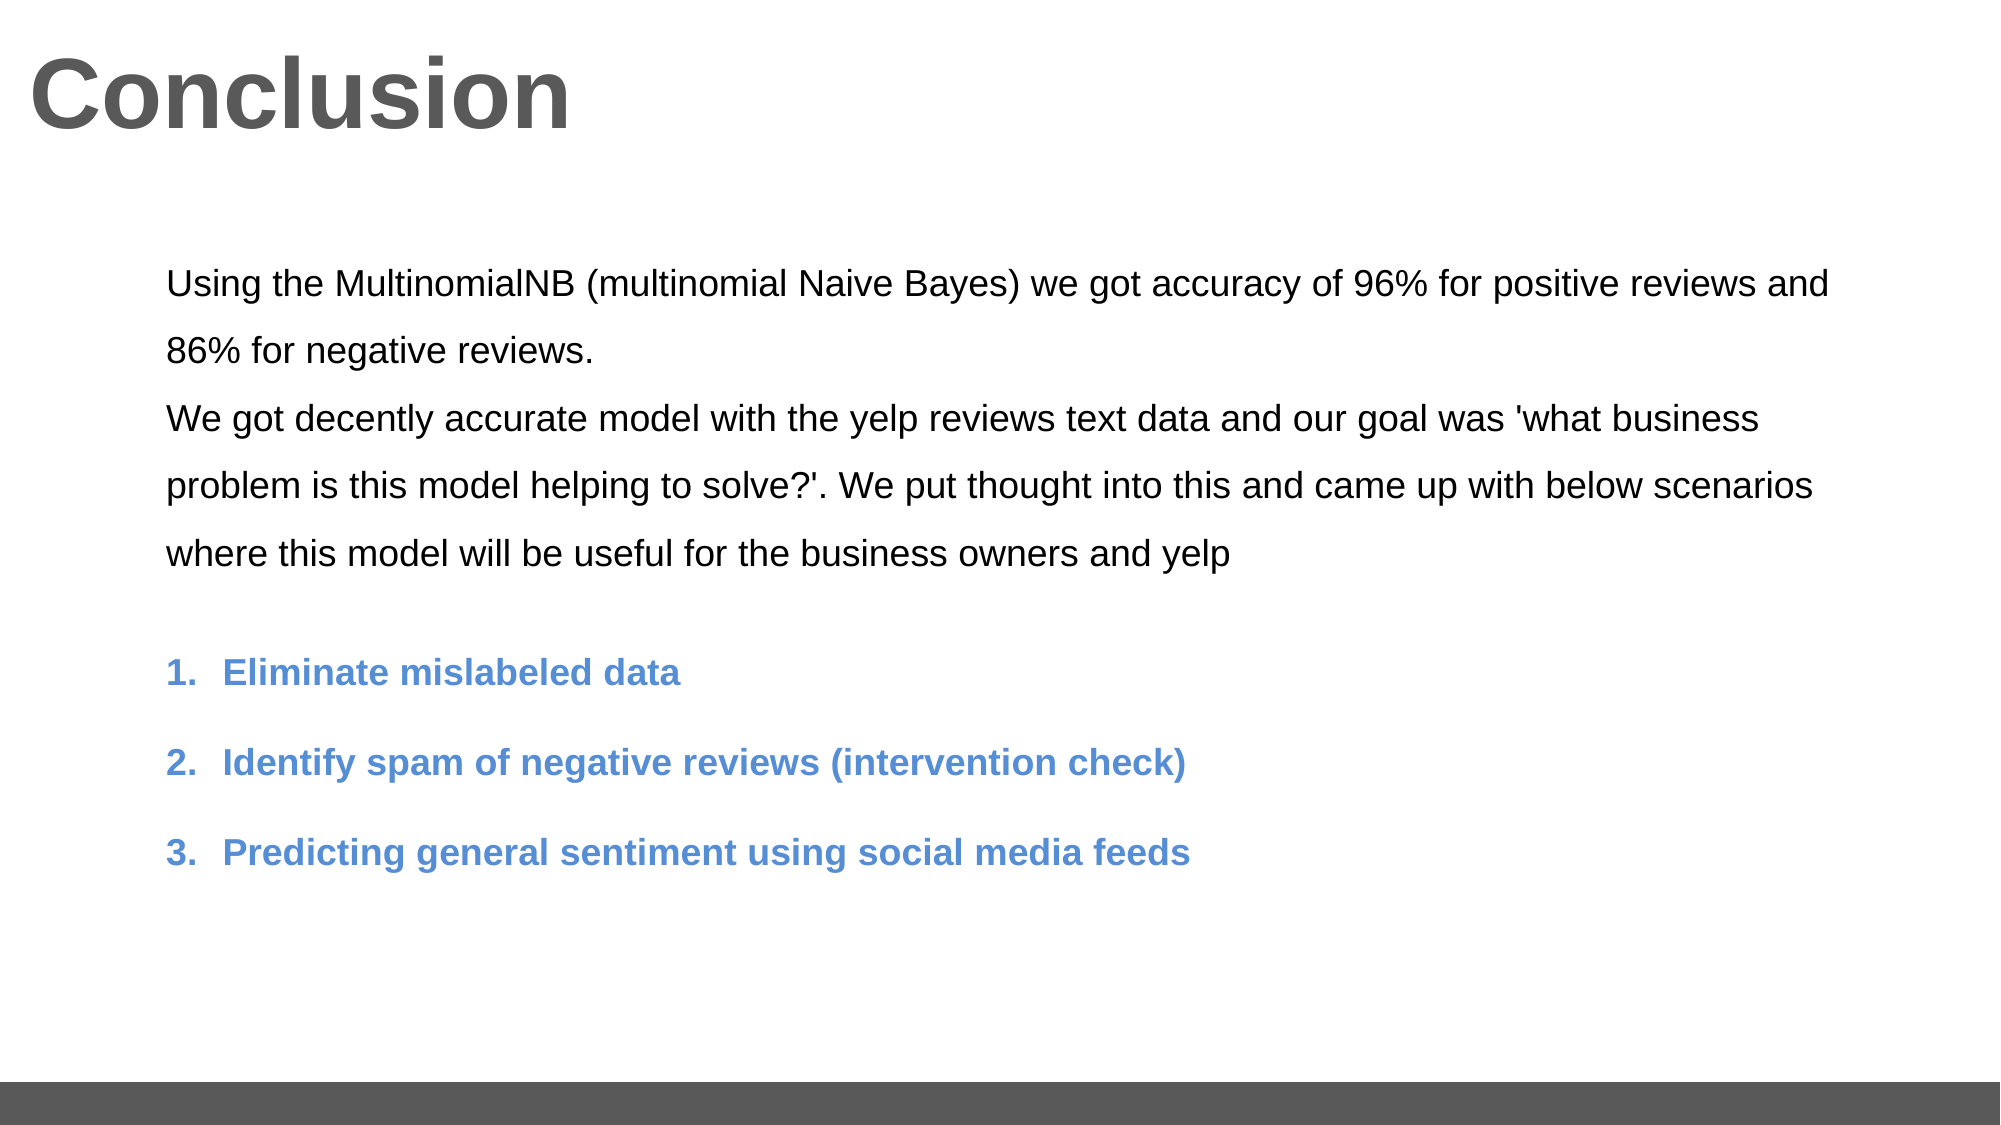

Conclusion

Using the MultinomialNB (multinomial Naive Bayes) we got accuracy of 96% for positive reviews and 86% for negative reviews.
We got decently accurate model with the yelp reviews text data and our goal was 'what business problem is this model helping to solve?'. We put thought into this and came up with below scenarios where this model will be useful for the business owners and yelp
Eliminate mislabeled data
Identify spam of negative reviews (intervention check)
Predicting general sentiment using social media feeds